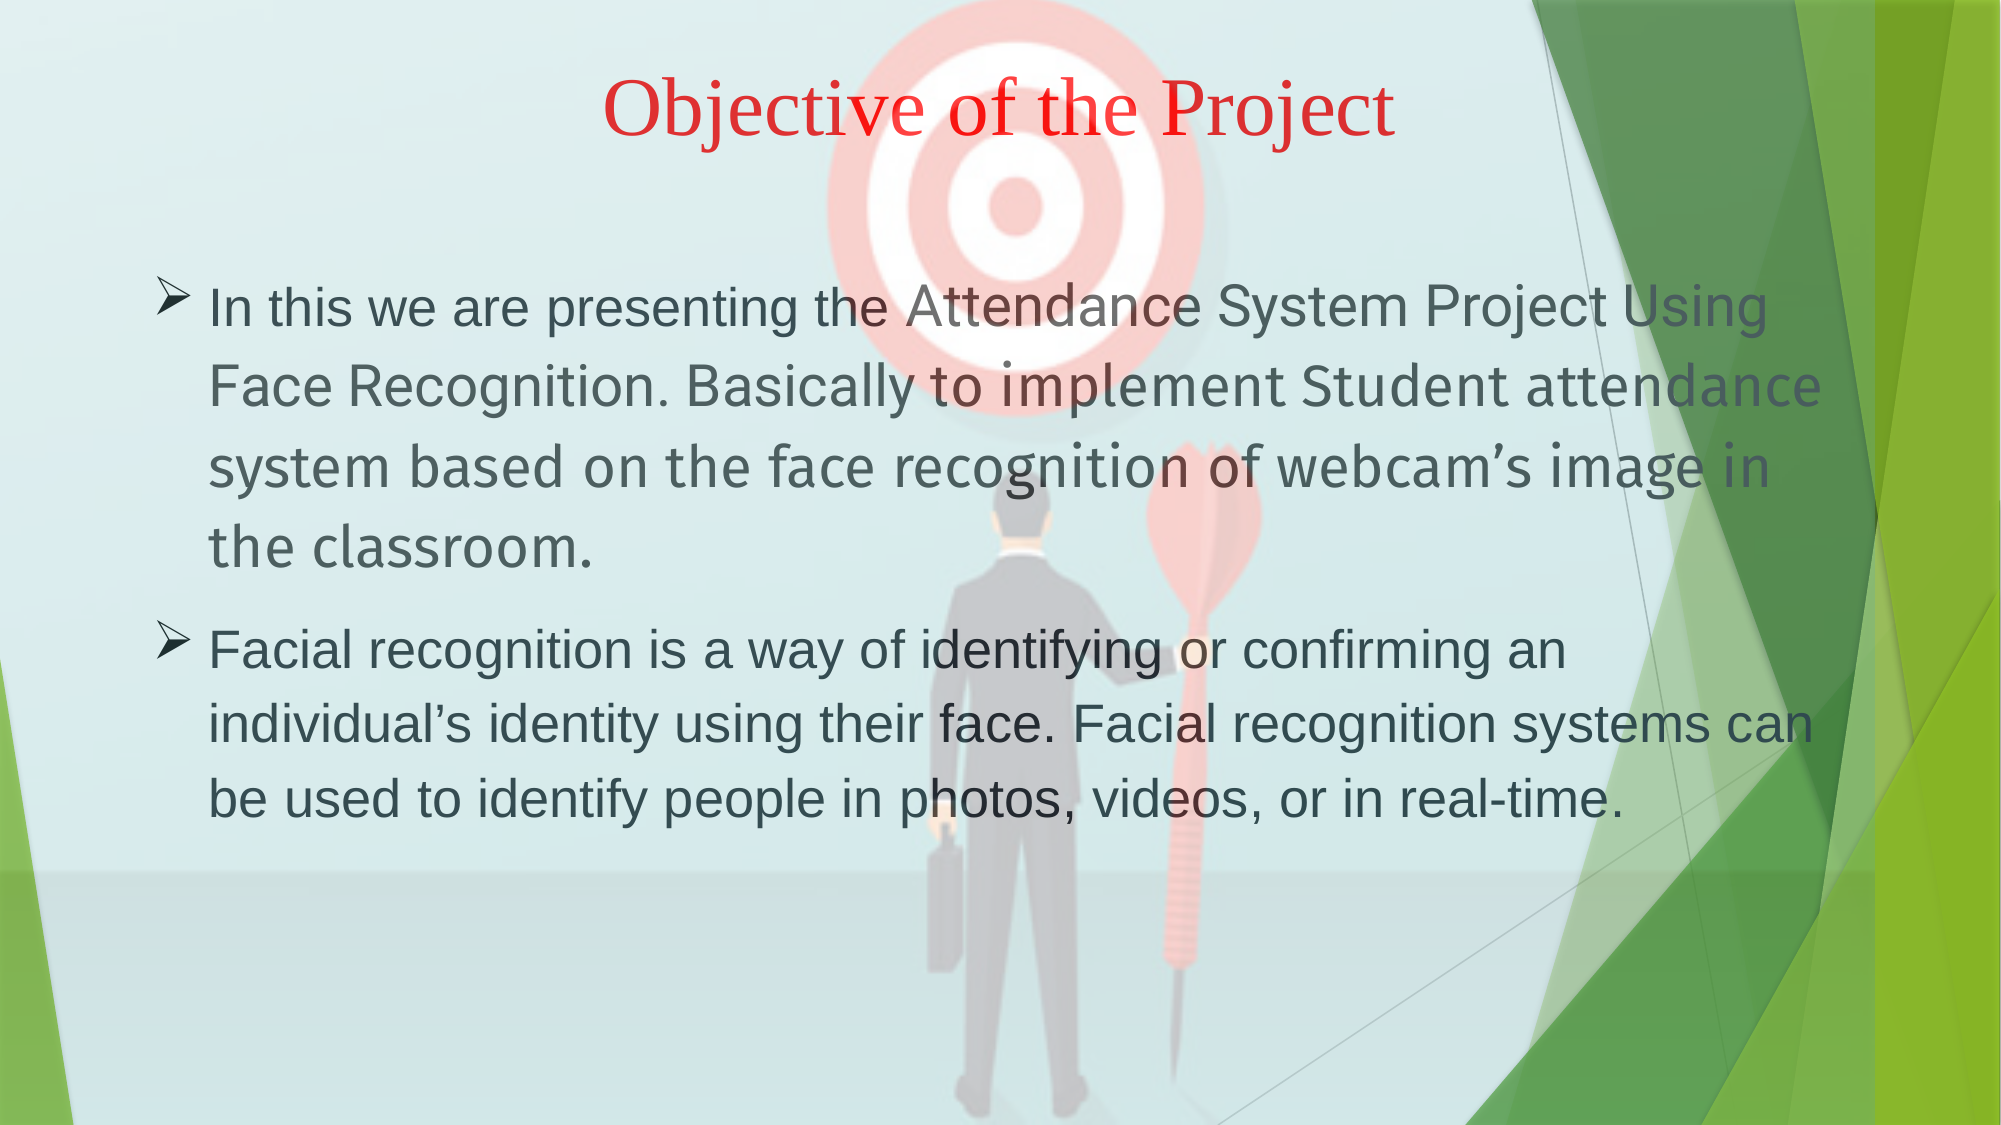

# Objective of the Project
In this we are presenting the Attendance System Project Using Face Recognition. Basically to implement Student attendance system based on the face recognition of webcam’s image in the classroom.
Facial recognition is a way of identifying or confirming an individual’s identity using their face. Facial recognition systems can be used to identify people in photos, videos, or in real-time.